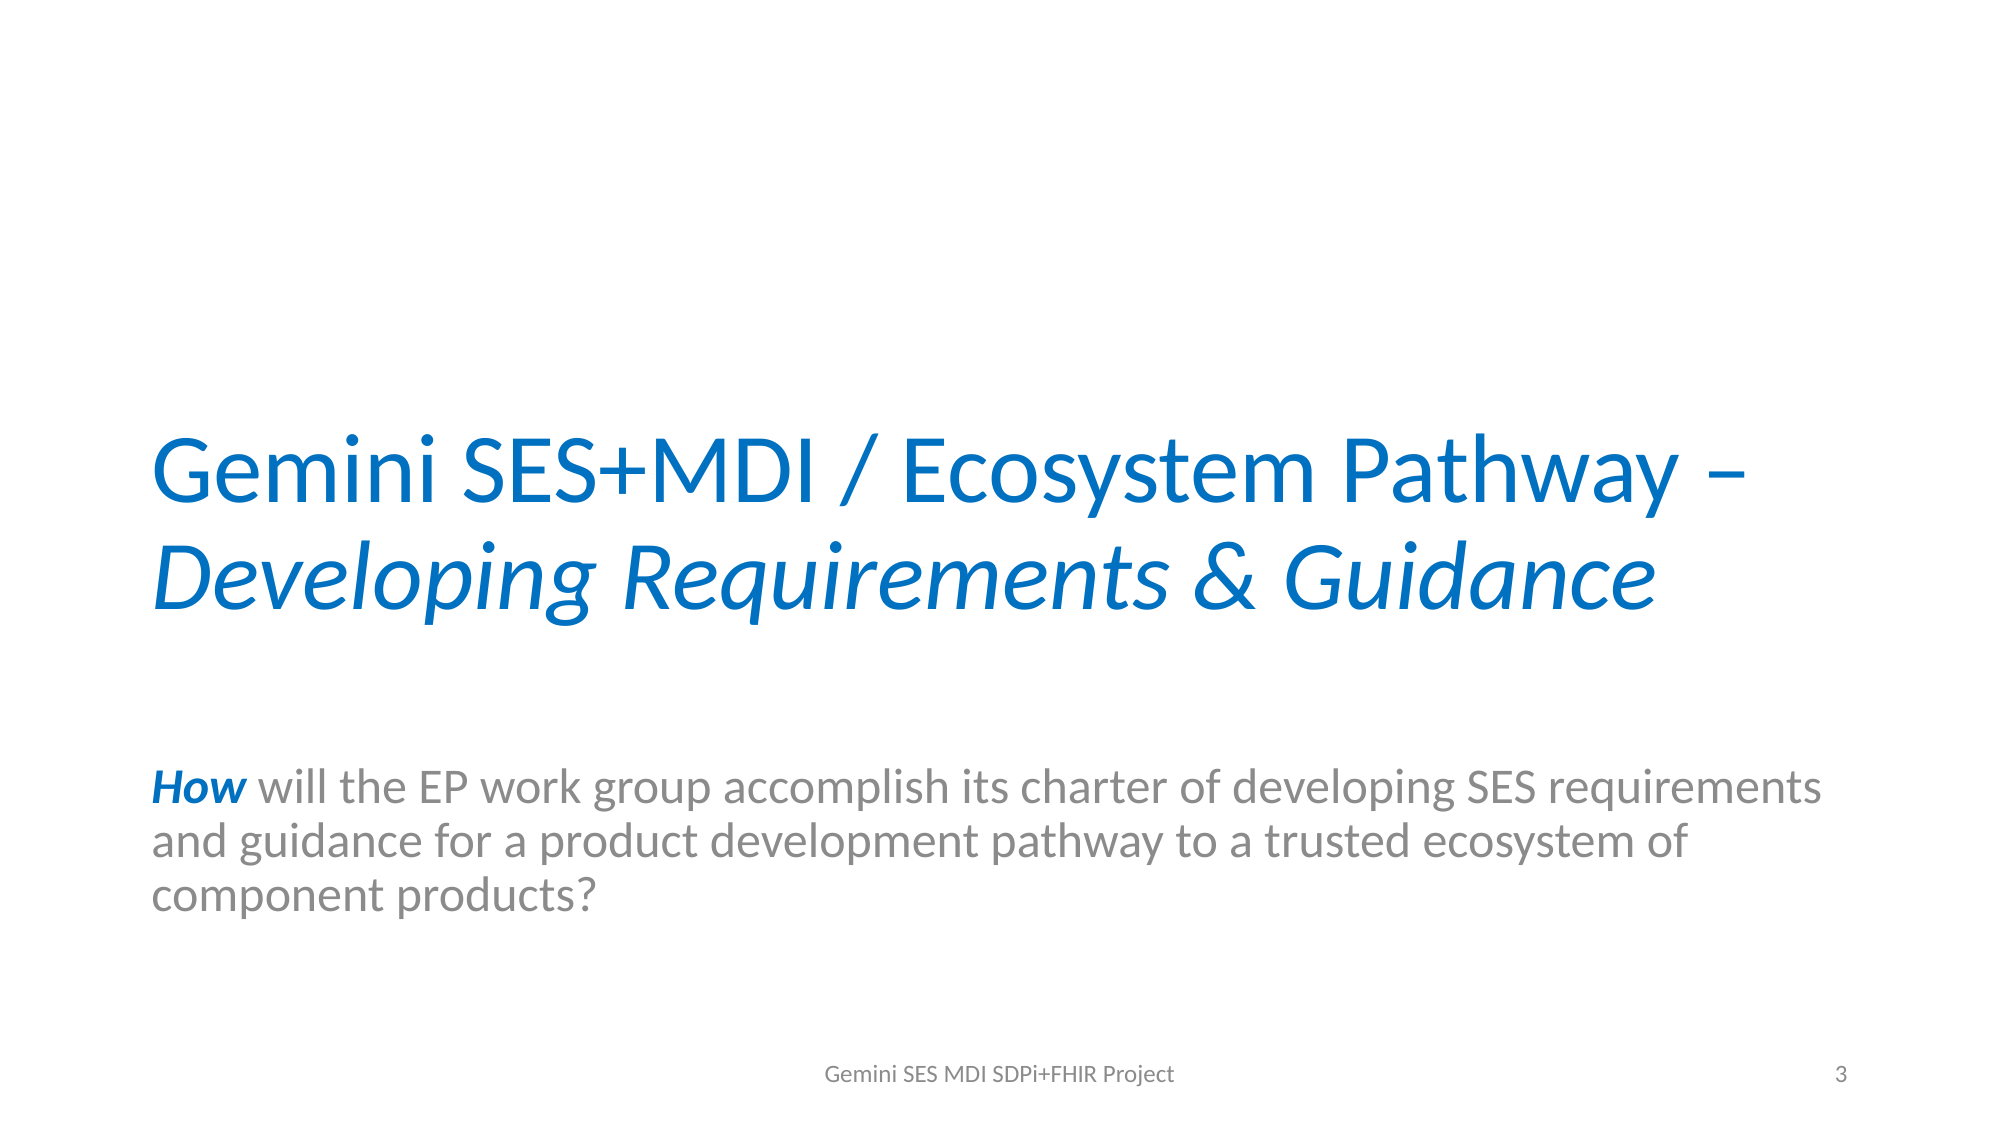

# Gemini SES+MDI / Ecosystem Pathway – Developing Requirements & Guidance
How will the EP work group accomplish its charter of developing SES requirements and guidance for a product development pathway to a trusted ecosystem of component products?
Gemini SES MDI SDPi+FHIR Project
3